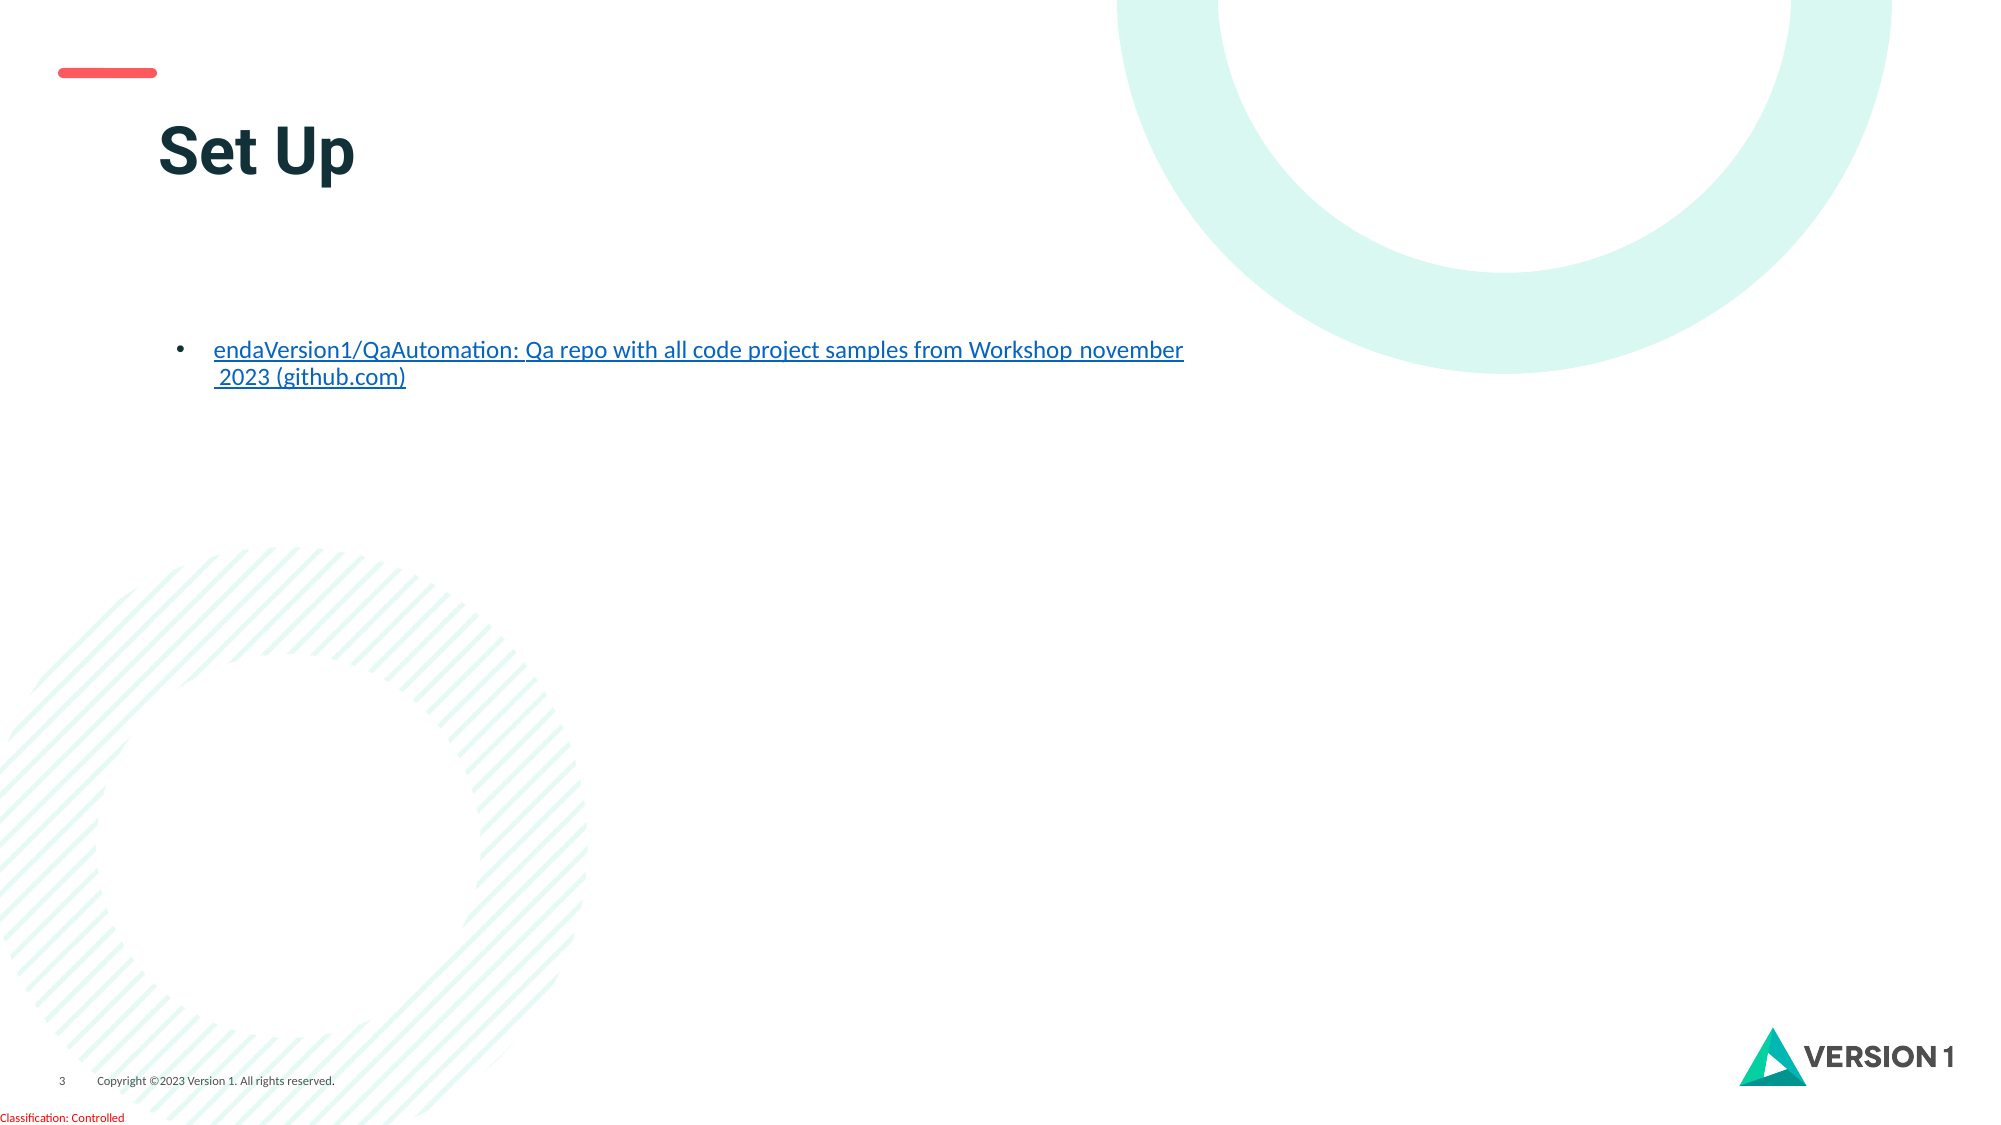

# Set Up
endaVersion1/QaAutomation: Qa repo with all code project samples from Workshop november 2023 (github.com)